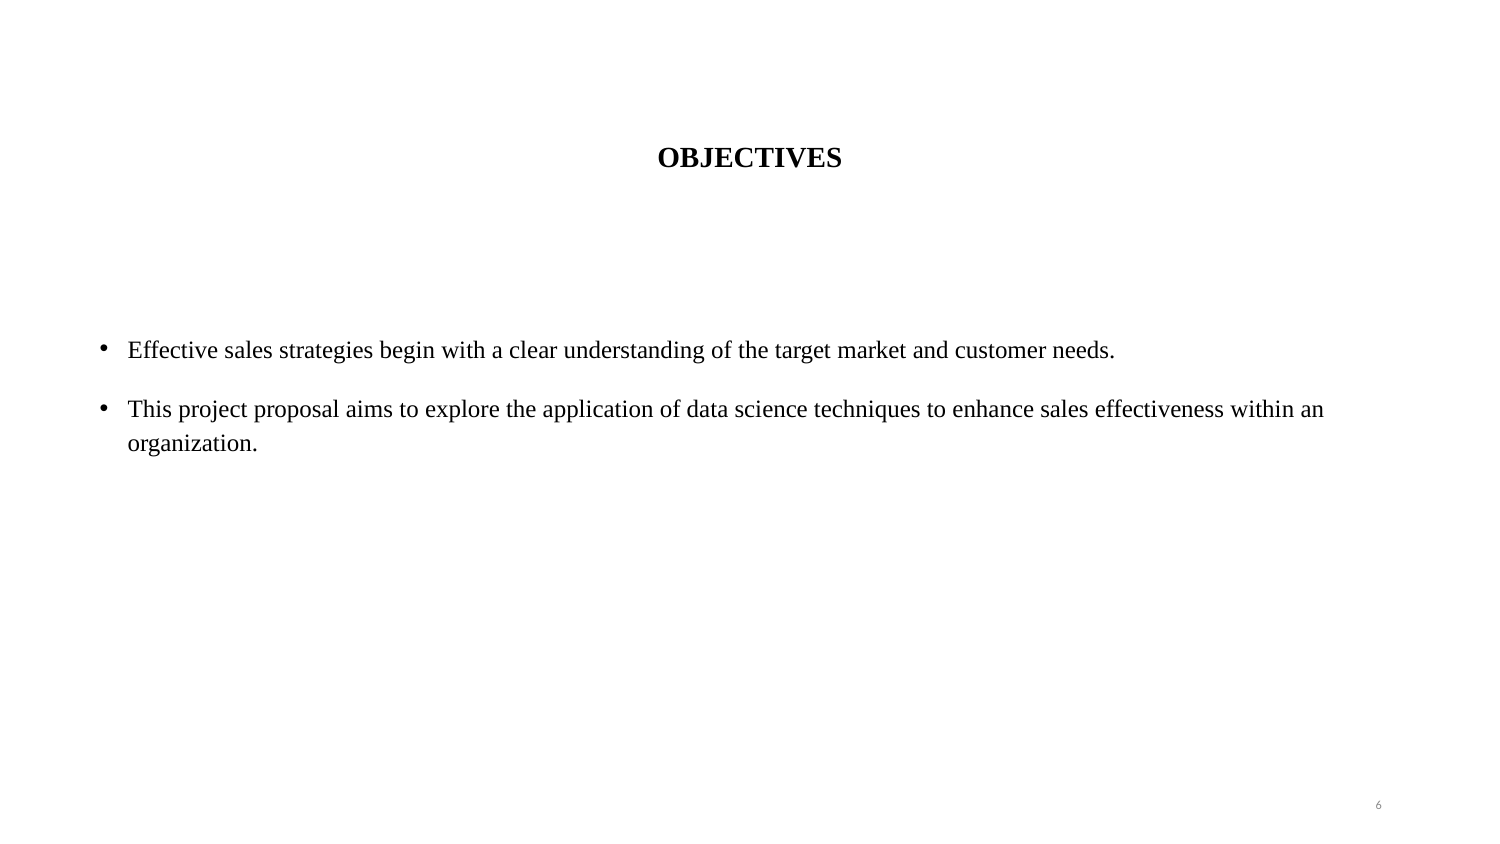

# OBJECTIVES
Effective sales strategies begin with a clear understanding of the target market and customer needs.
This project proposal aims to explore the application of data science techniques to enhance sales effectiveness within an organization.

6